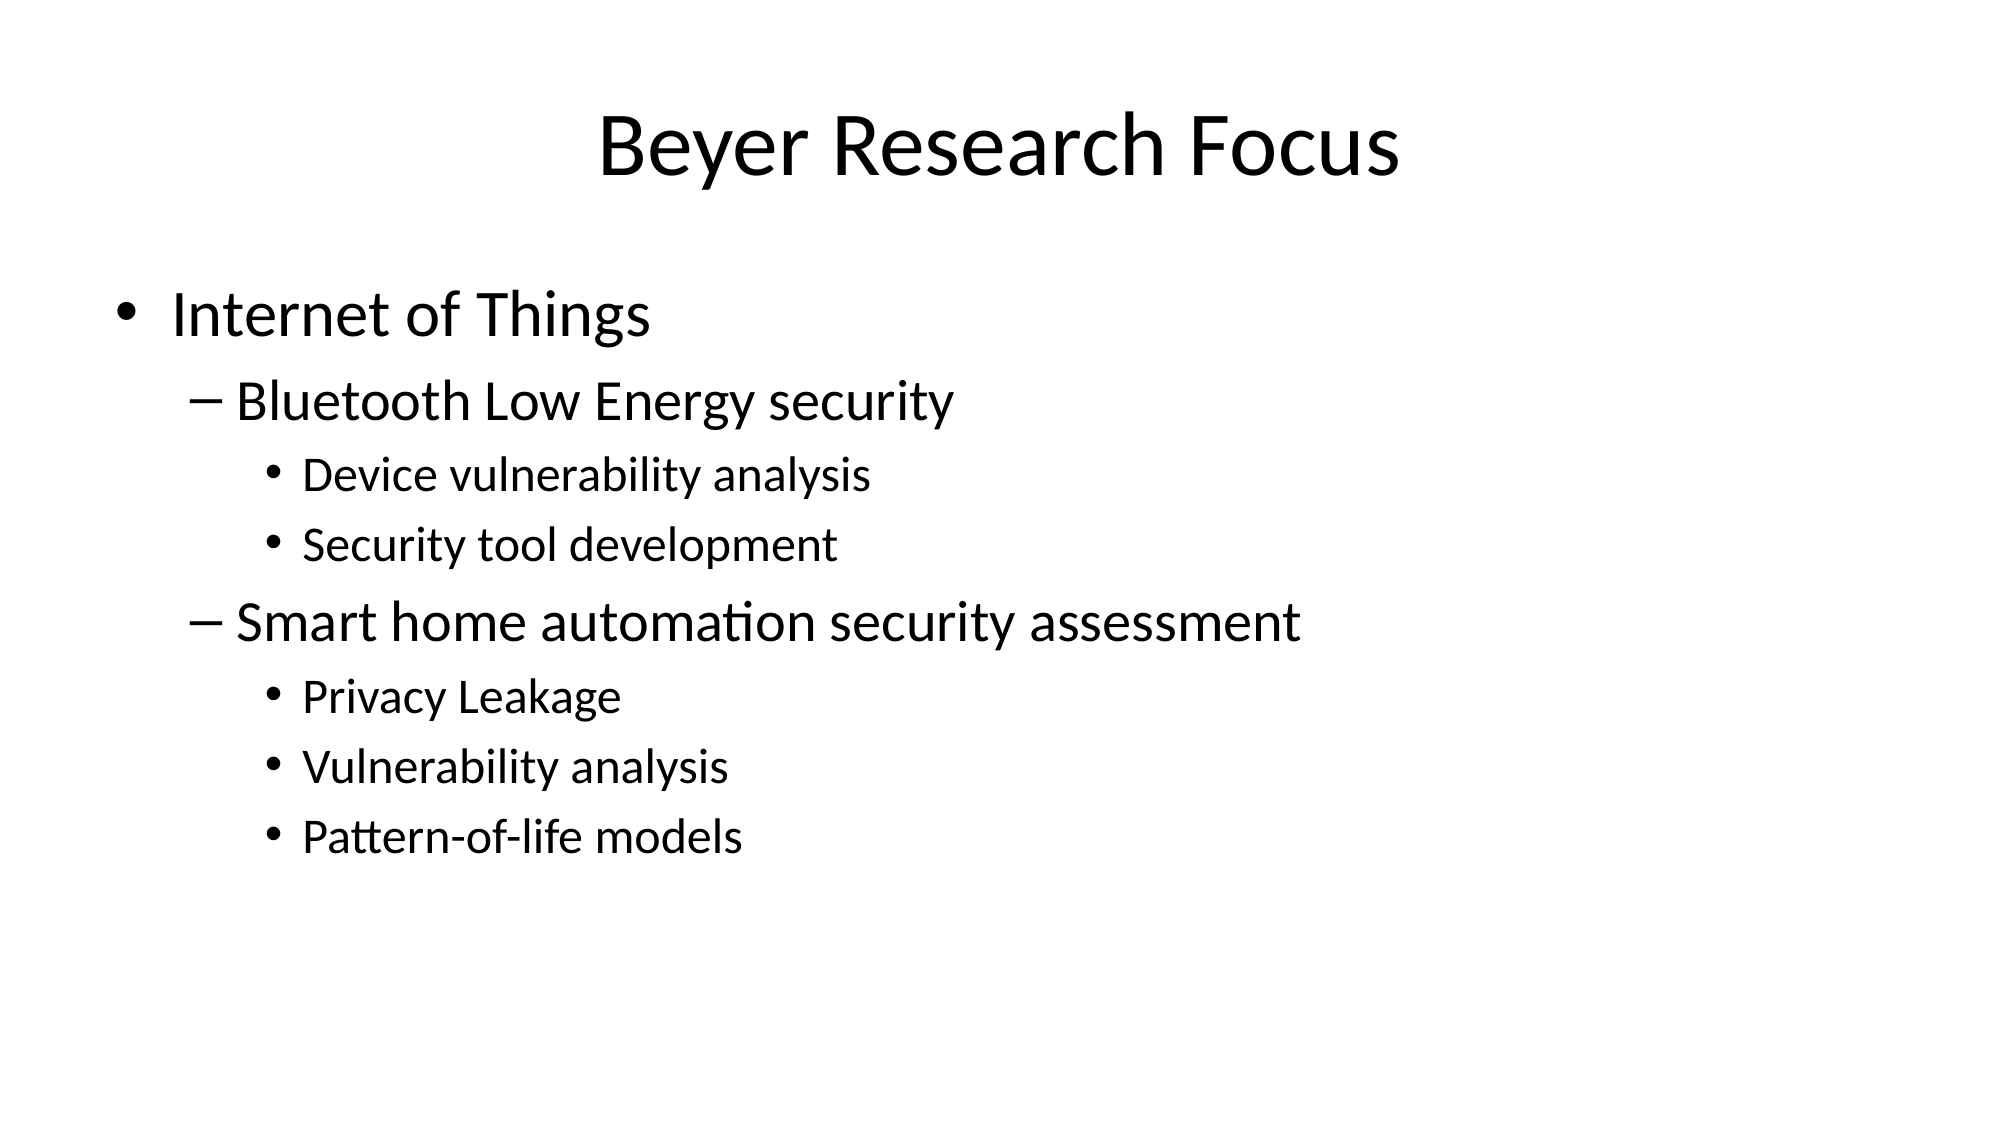

# Beyer Research Focus
Internet of Things
Bluetooth Low Energy security
Device vulnerability analysis
Security tool development
Smart home automation security assessment
Privacy Leakage
Vulnerability analysis
Pattern-of-life models